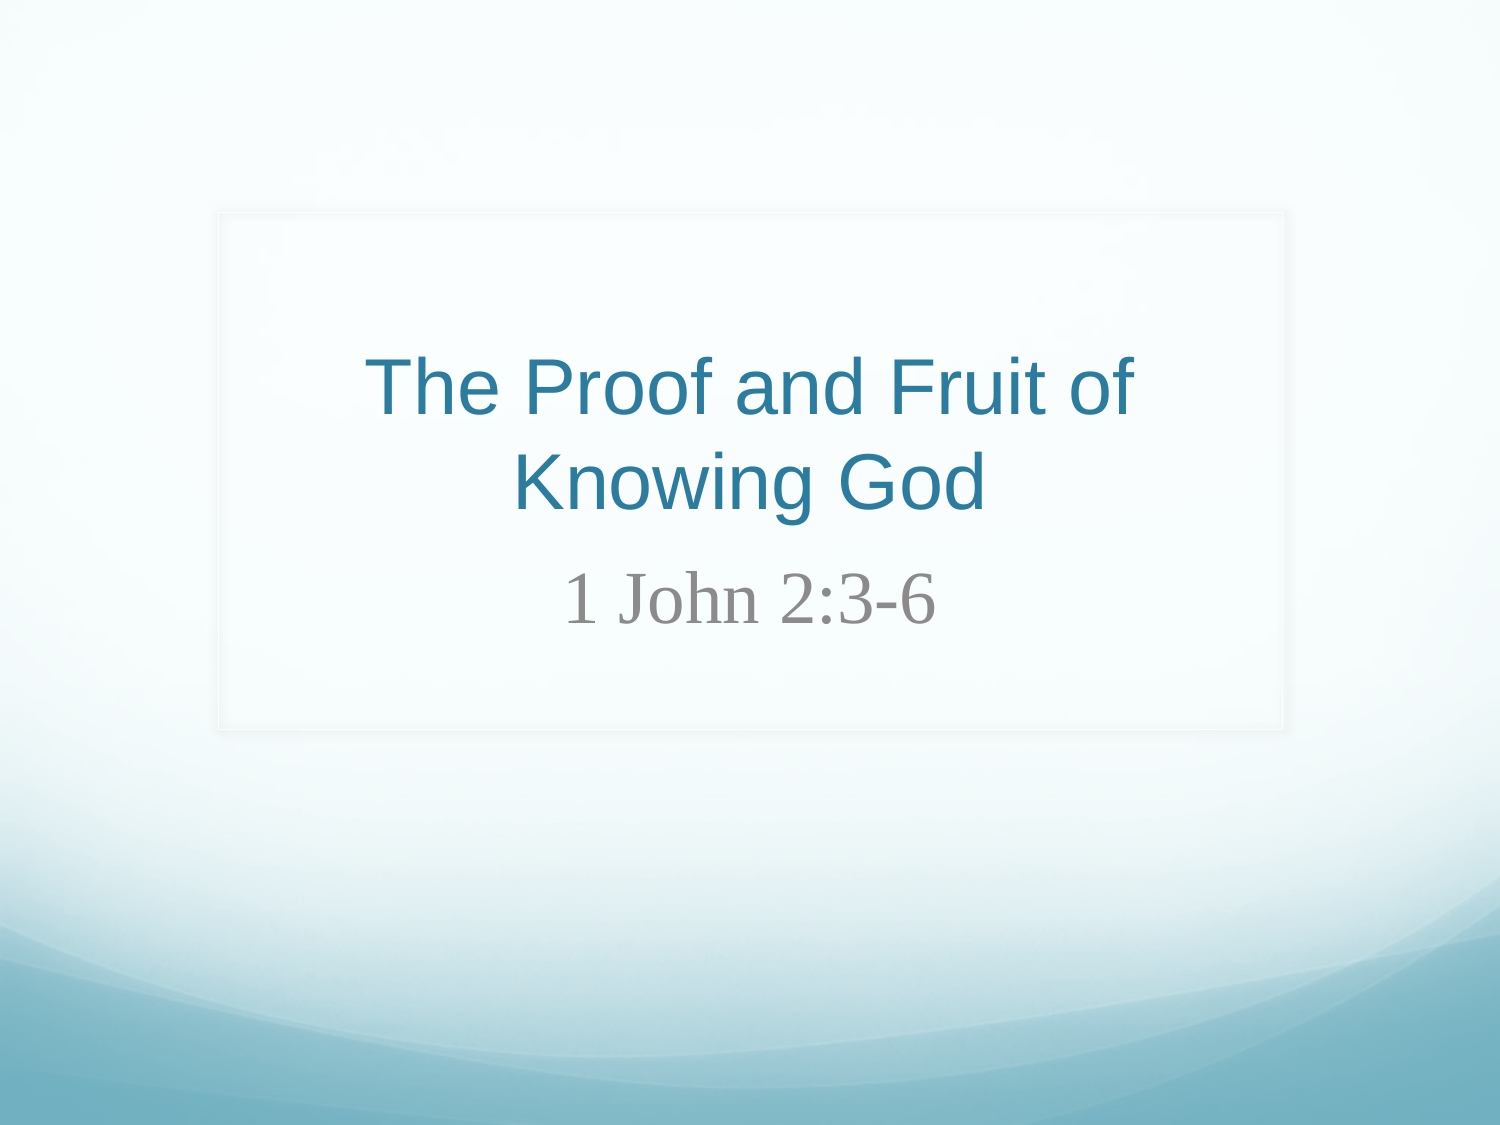

# The Proof and Fruit of Knowing God
1 John 2:3-6